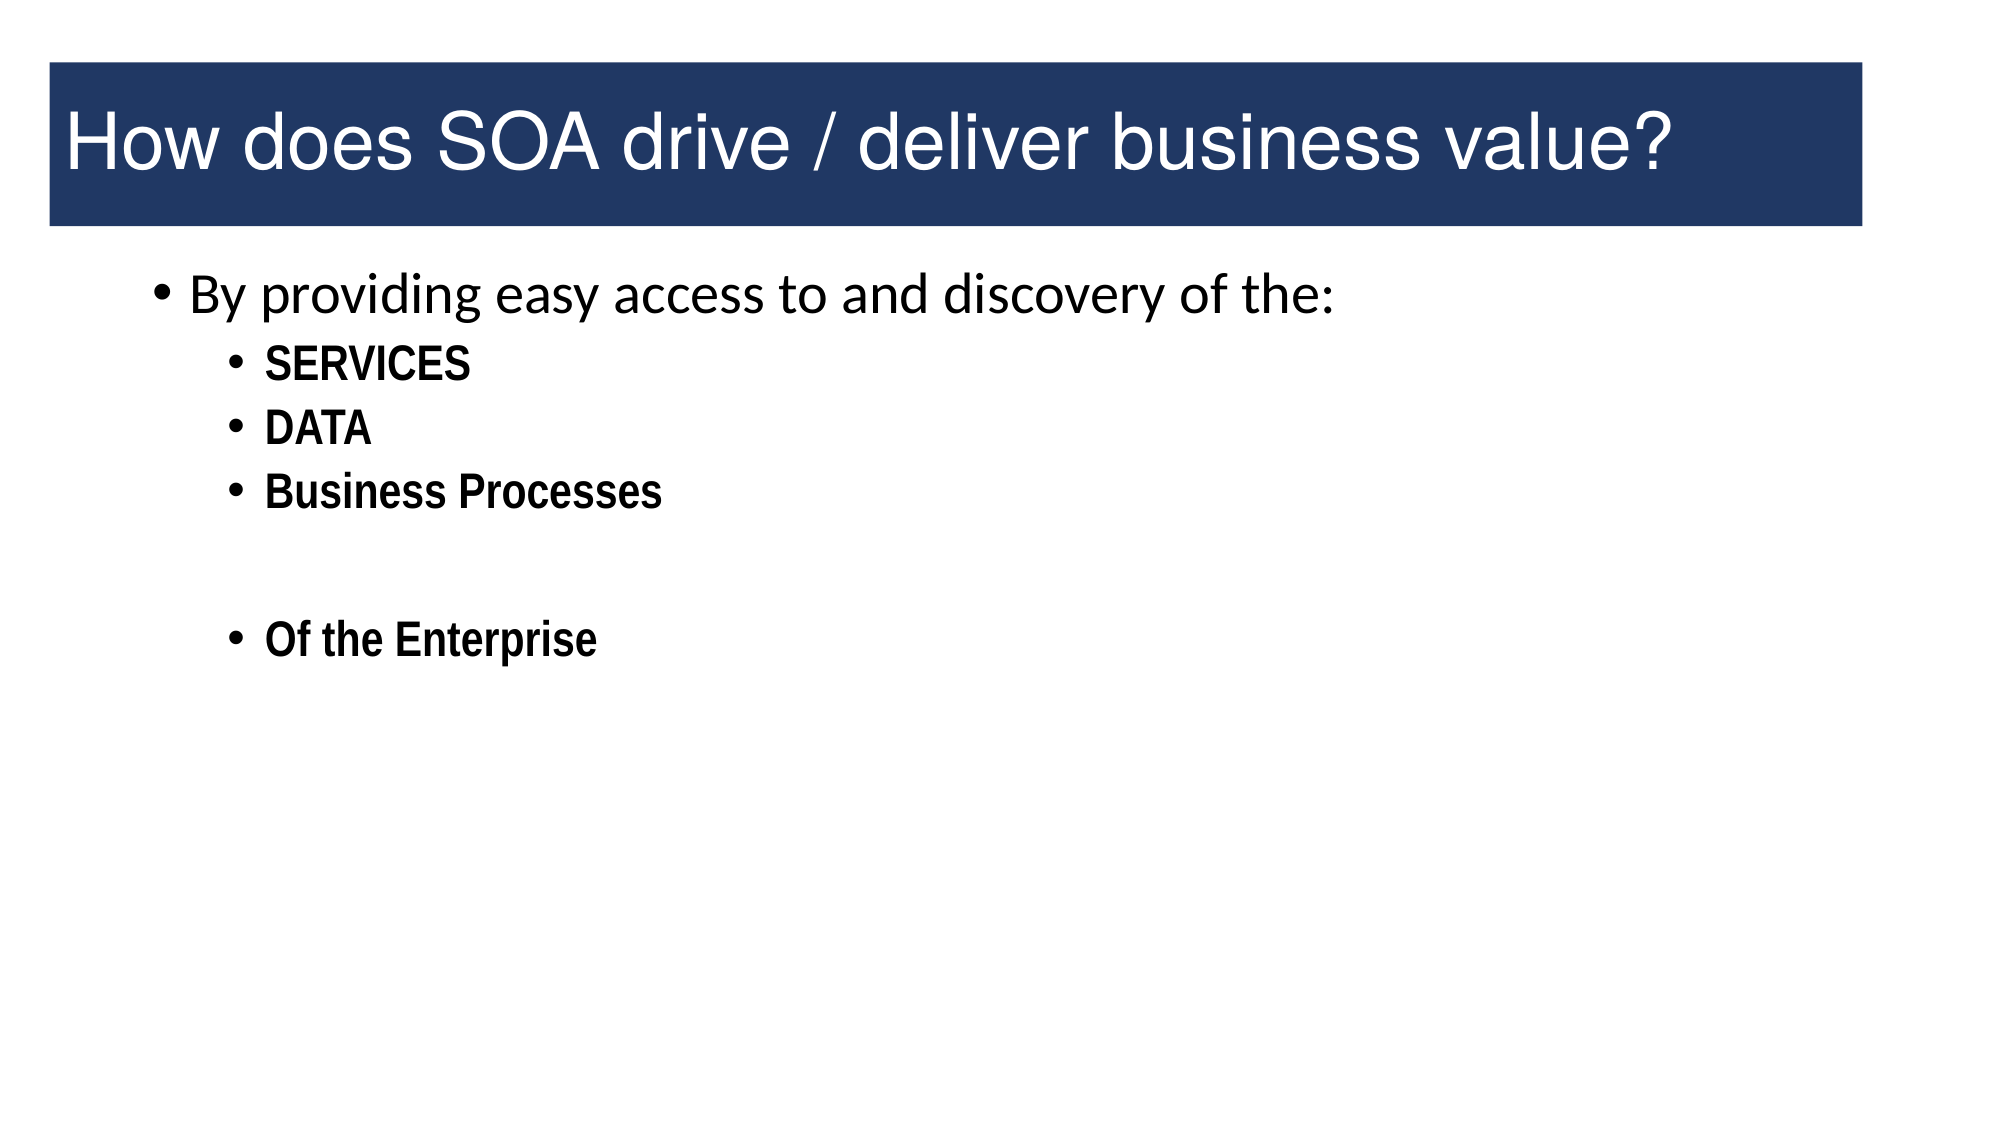

# How does SOA drive / deliver business value?
By providing easy access to and discovery of the:
SERVICES
DATA
Business Processes

Of the Enterprise